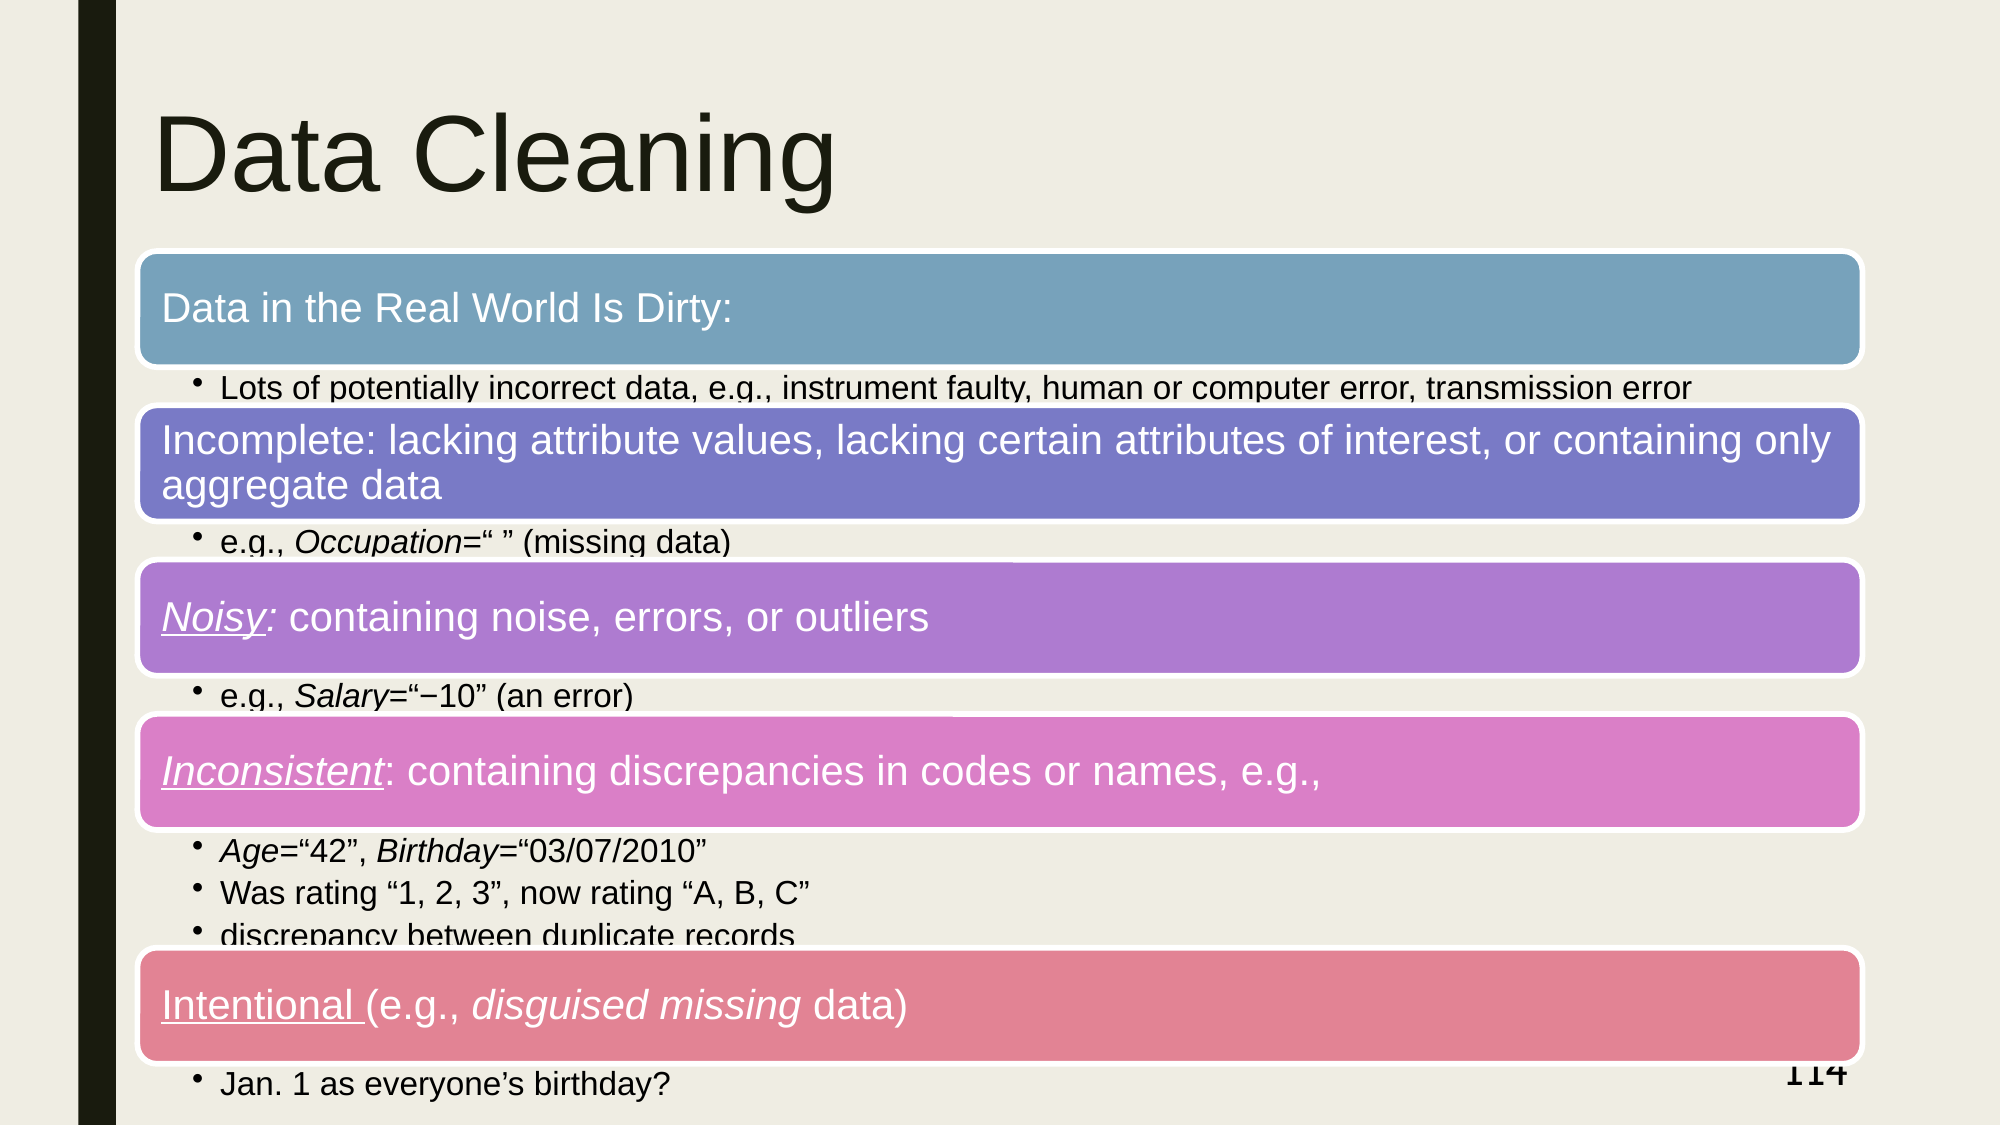

# Data Cleaning
Data in the Real World Is Dirty:
Lots of potentially incorrect data, e.g., instrument faulty, human or computer error, transmission error
Incomplete: lacking attribute values, lacking certain attributes of interest, or containing only aggregate data
e.g., Occupation=“ ” (missing data)
Noisy: containing noise, errors, or outliers
e.g., Salary=“−10” (an error)
Inconsistent: containing discrepancies in codes or names, e.g.,
Age=“42”, Birthday=“03/07/2010”
Was rating “1, 2, 3”, now rating “A, B, C”
discrepancy between duplicate records
Intentional (e.g., disguised missing data)
Jan. 1 as everyone’s birthday?
114